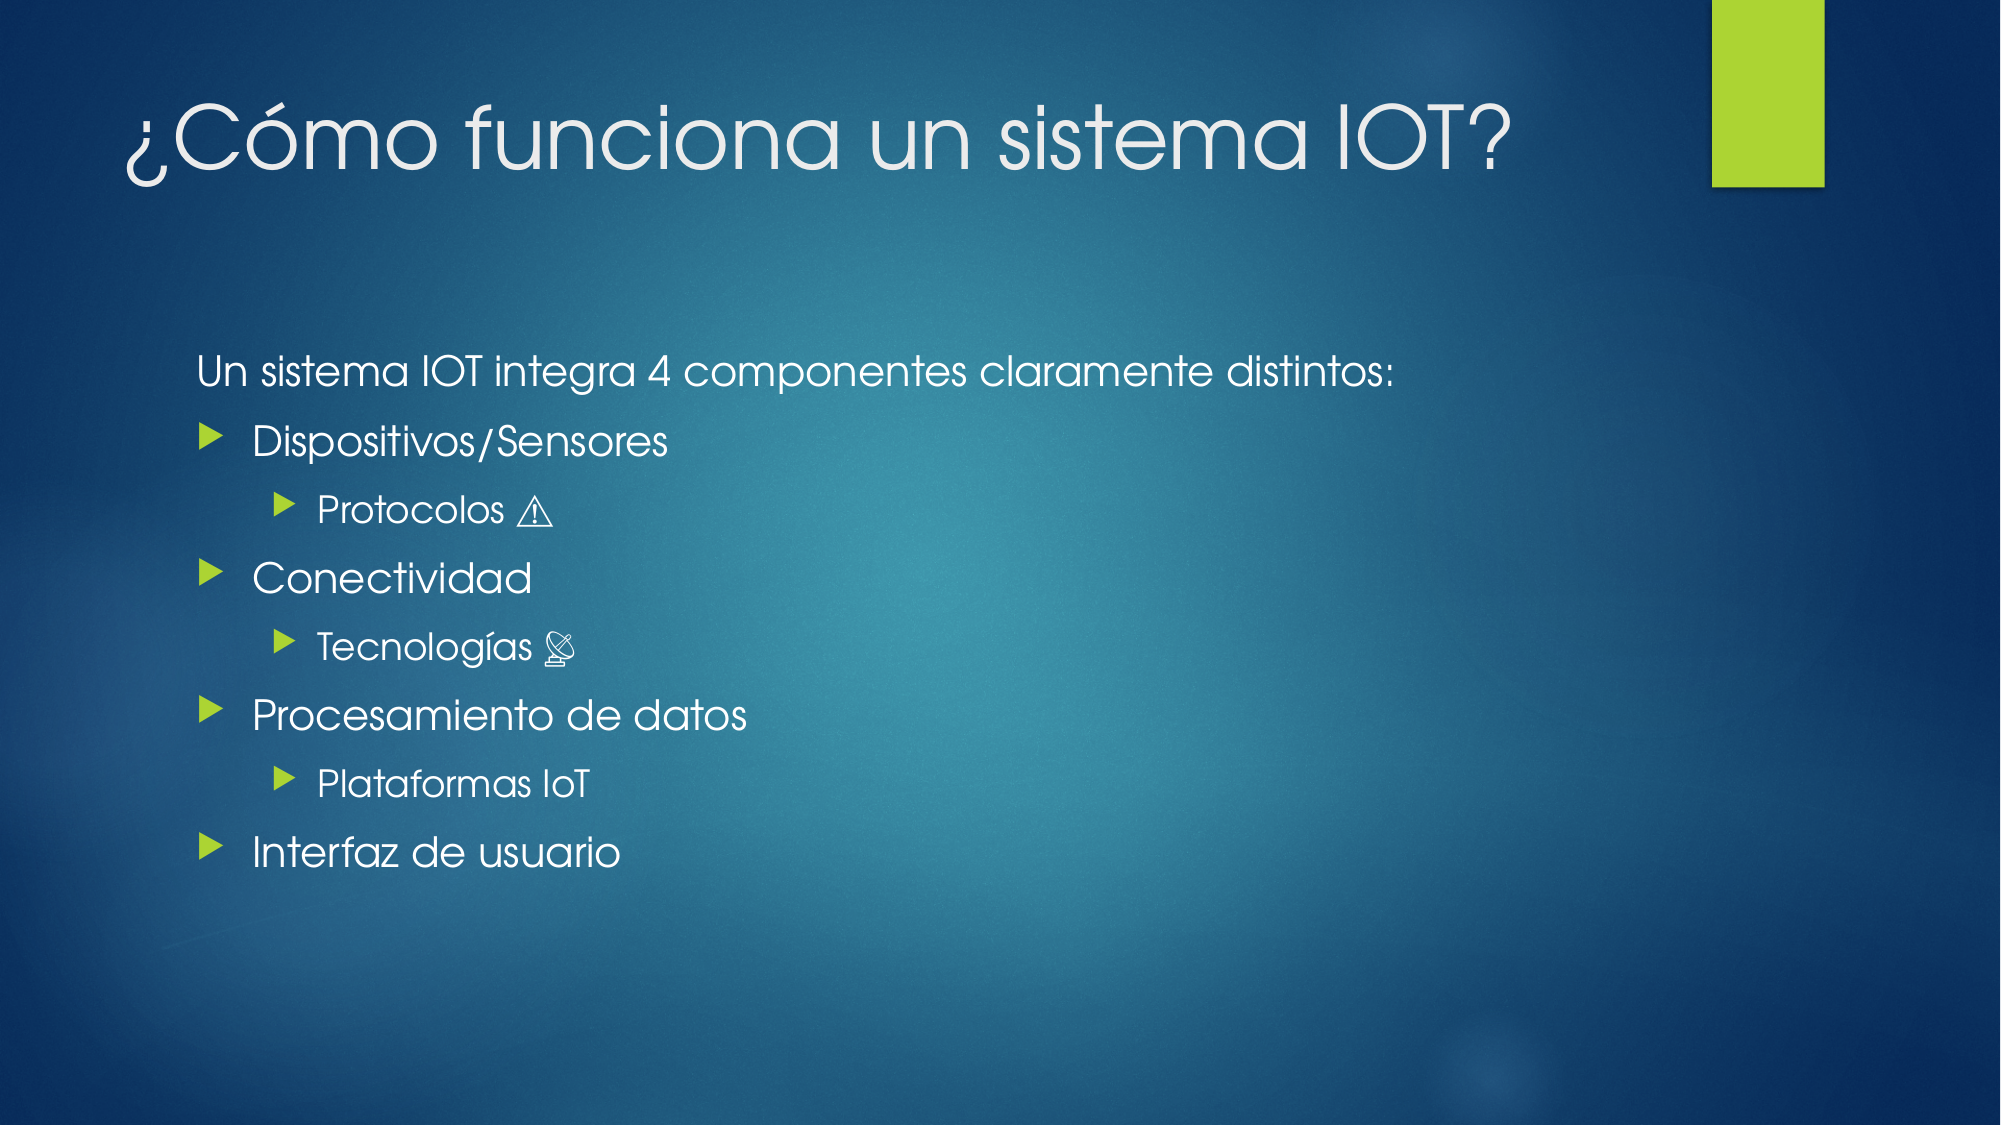

# ¿Cómo funciona un sistema IOT?
Un sistema IOT integra 4 componentes claramente distintos:
Dispositivos/Sensores
Protocolos ⚠
Conectividad
Tecnologías 📡
Procesamiento de datos
Plataformas IoT
Interfaz de usuario